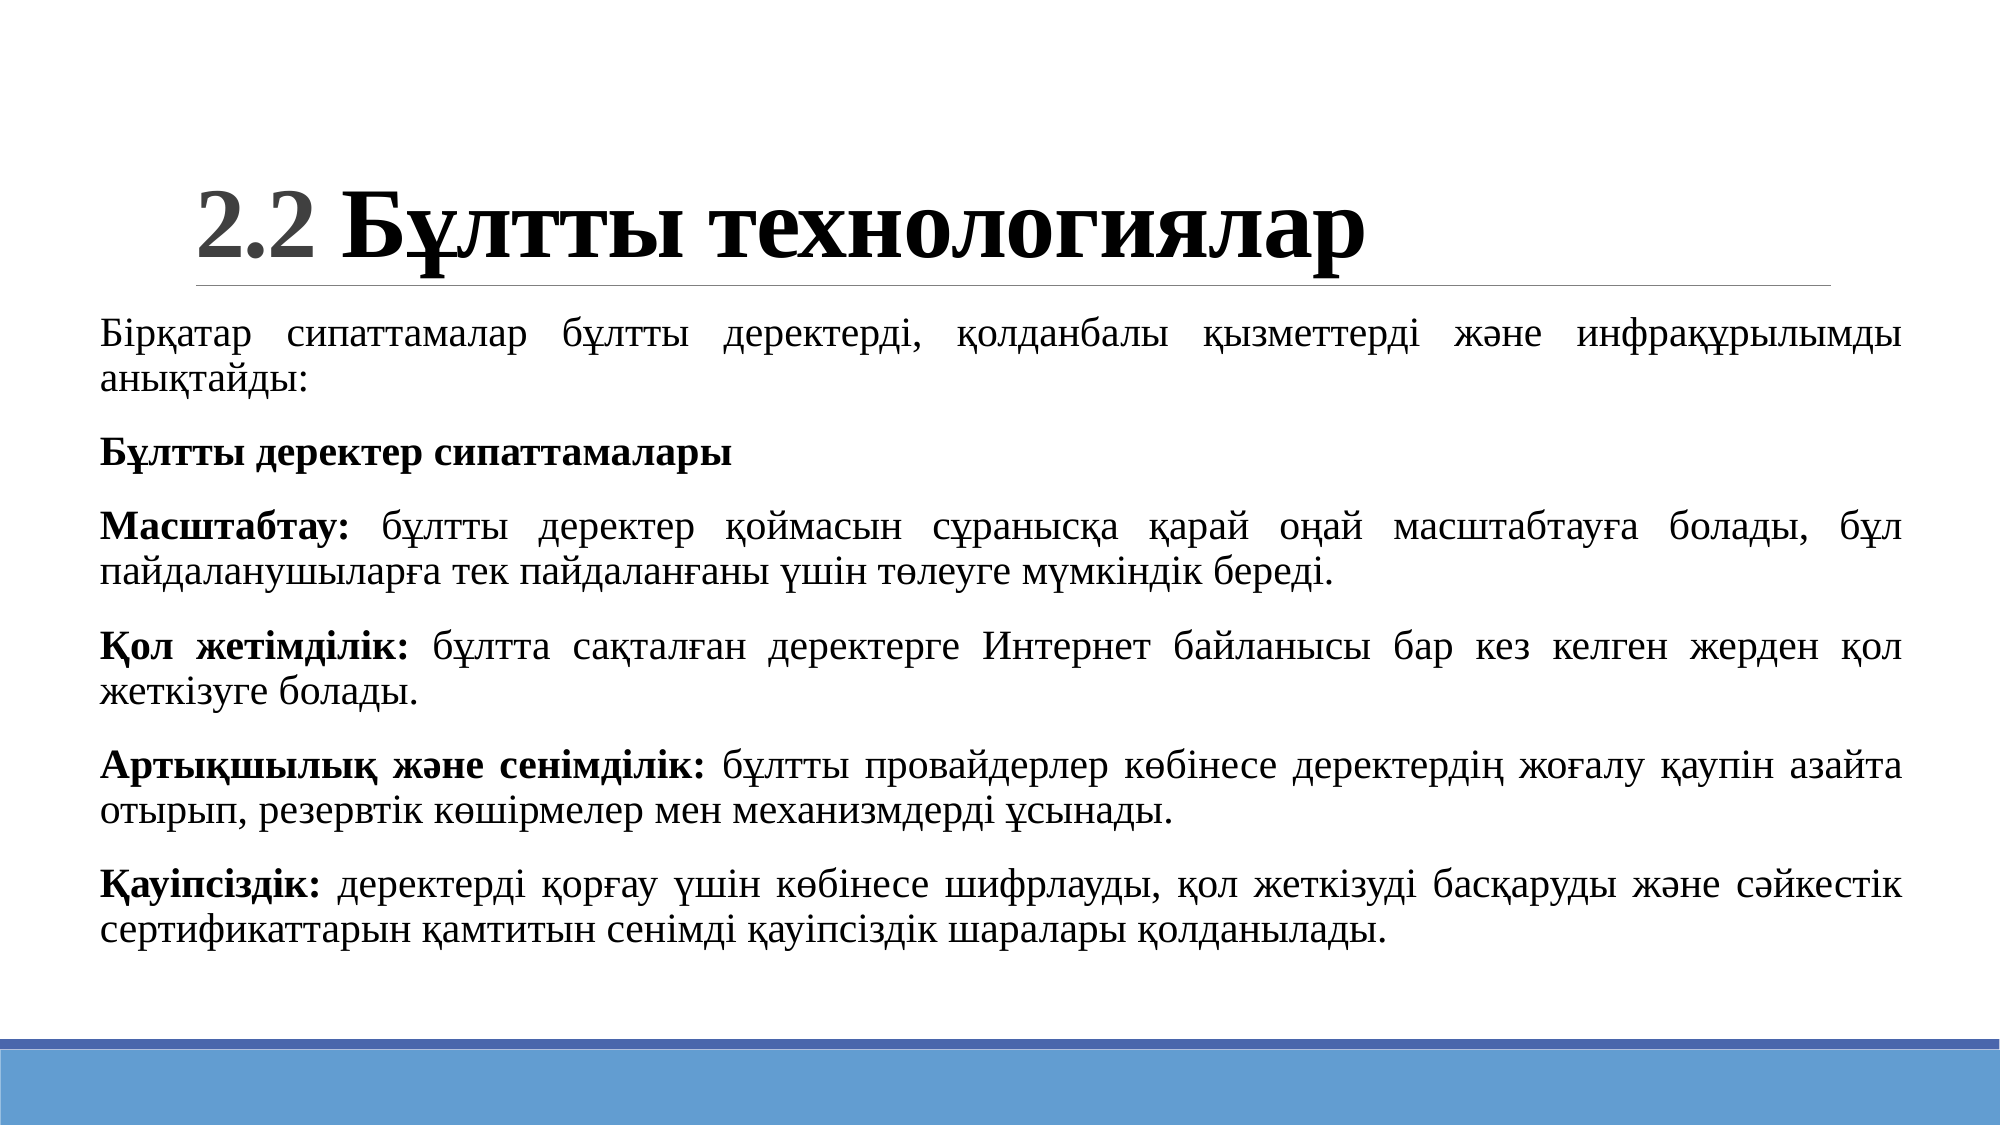

# 2.2 Бұлтты технологиялар
Бірқатар сипаттамалар бұлтты деректерді, қолданбалы қызметтерді және инфрақұрылымды анықтайды:
Бұлтты деректер сипаттамалары
Масштабтау: бұлтты деректер қоймасын сұранысқа қарай оңай масштабтауға болады, бұл пайдаланушыларға тек пайдаланғаны үшін төлеуге мүмкіндік береді.
Қол жетімділік: бұлтта сақталған деректерге Интернет байланысы бар кез келген жерден қол жеткізуге болады.
Артықшылық және сенімділік: бұлтты провайдерлер көбінесе деректердің жоғалу қаупін азайта отырып, резервтік көшірмелер мен механизмдерді ұсынады.
Қауіпсіздік: деректерді қорғау үшін көбінесе шифрлауды, қол жеткізуді басқаруды және сәйкестік сертификаттарын қамтитын сенімді қауіпсіздік шаралары қолданылады.